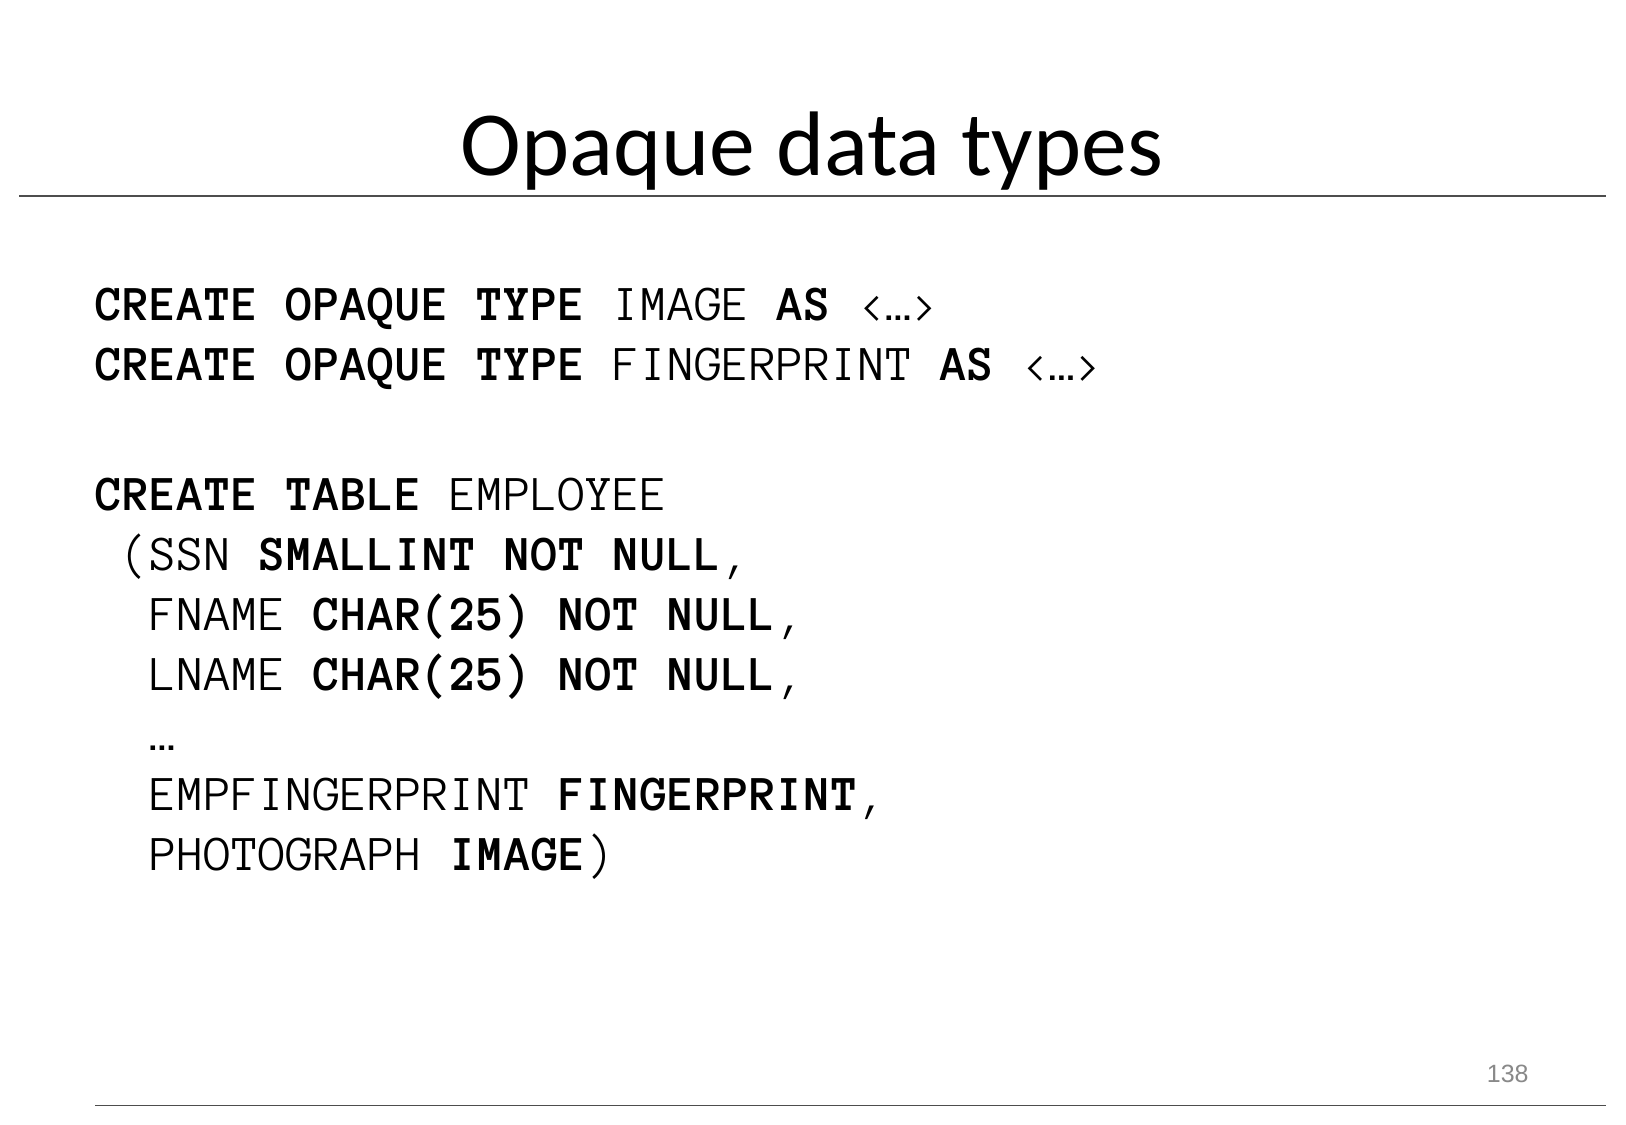

# Opaque data types
CREATE OPAQUE TYPE IMAGE AS <…>
CREATE OPAQUE TYPE FINGERPRINT AS <…>
CREATE TABLE EMPLOYEE
 (SSN SMALLINT NOT NULL,
  FNAME CHAR(25) NOT NULL,
  LNAME CHAR(25) NOT NULL,
  …
  EMPFINGERPRINT FINGERPRINT,
  PHOTOGRAPH IMAGE)

138